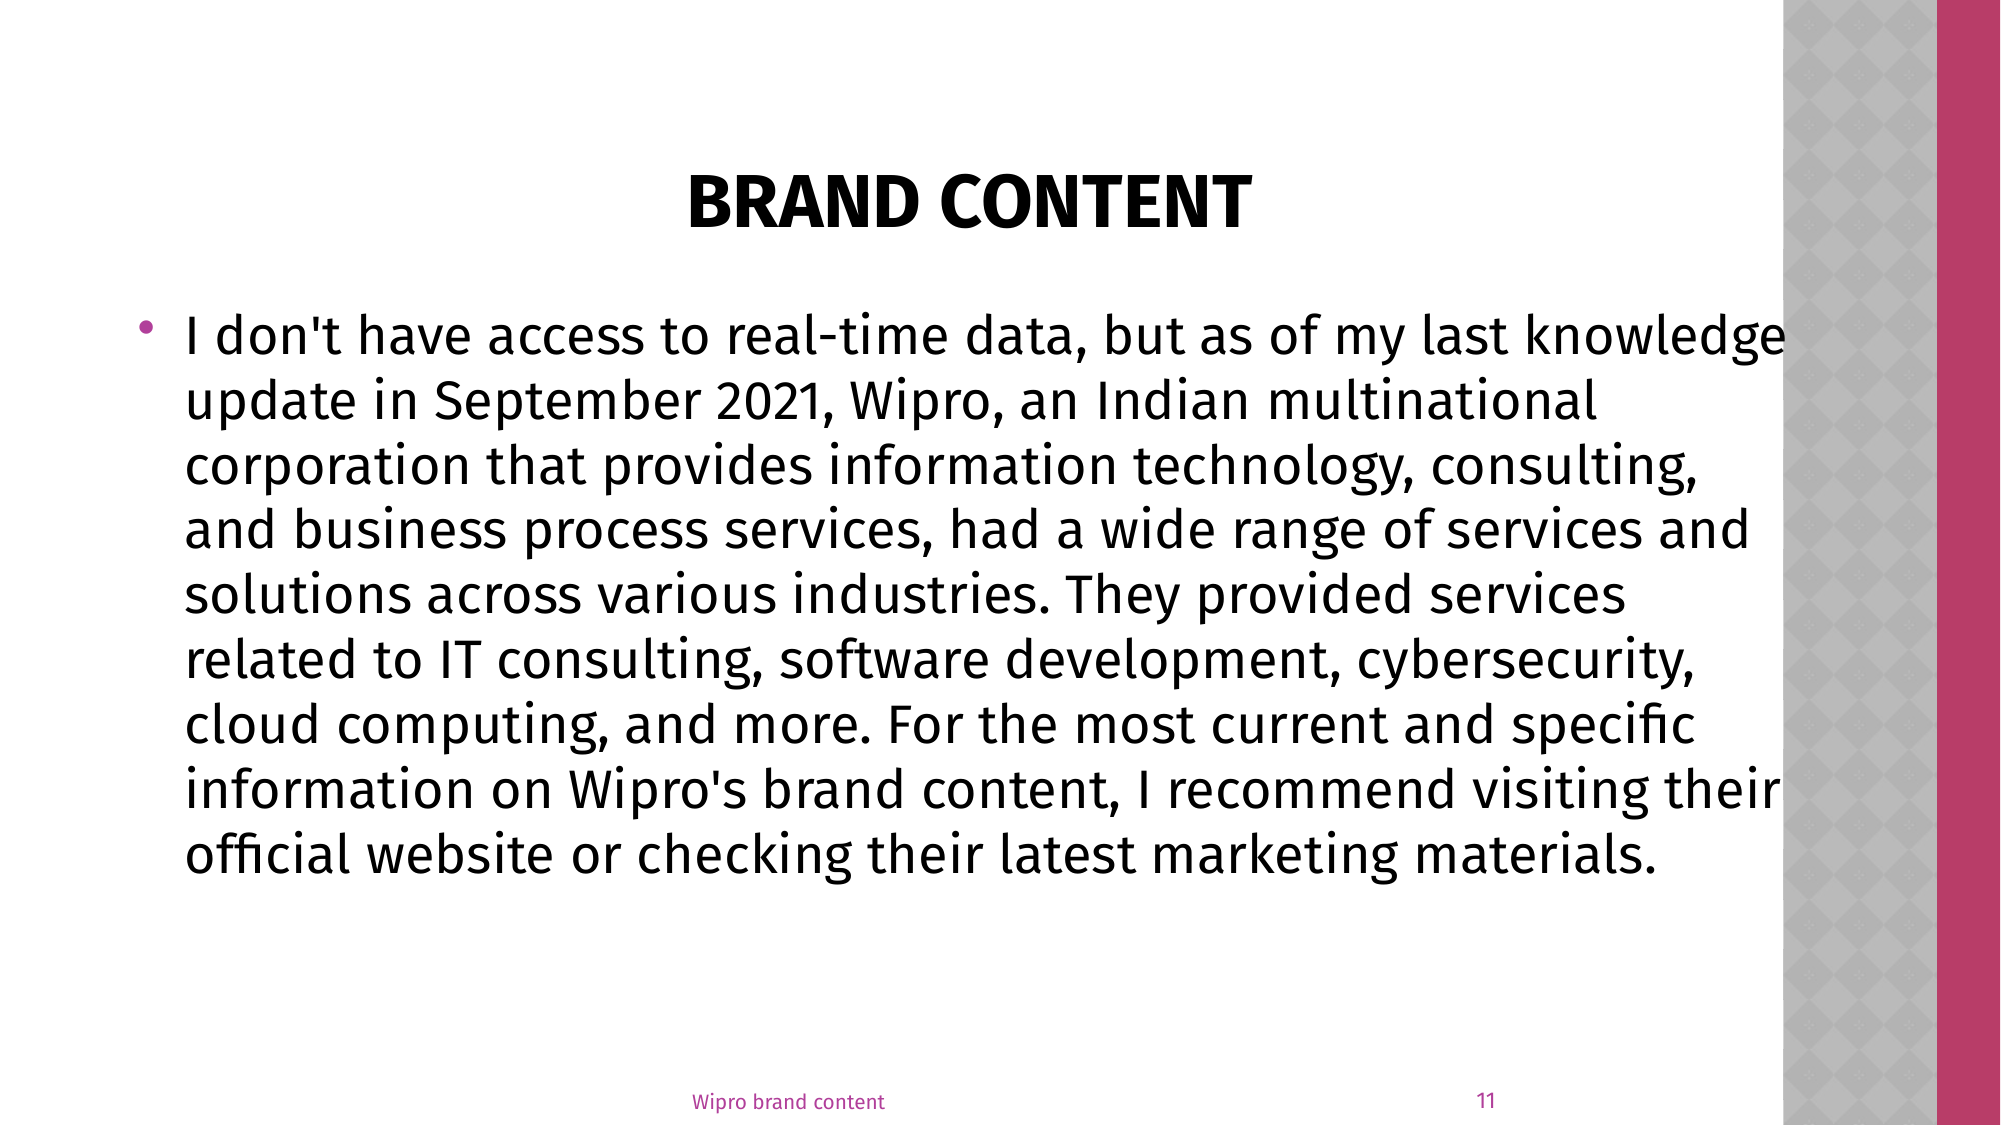

# Brand content
I don't have access to real-time data, but as of my last knowledge update in September 2021, Wipro, an Indian multinational corporation that provides information technology, consulting, and business process services, had a wide range of services and solutions across various industries. They provided services related to IT consulting, software development, cybersecurity, cloud computing, and more. For the most current and specific information on Wipro's brand content, I recommend visiting their official website or checking their latest marketing materials.
11
Wipro brand content